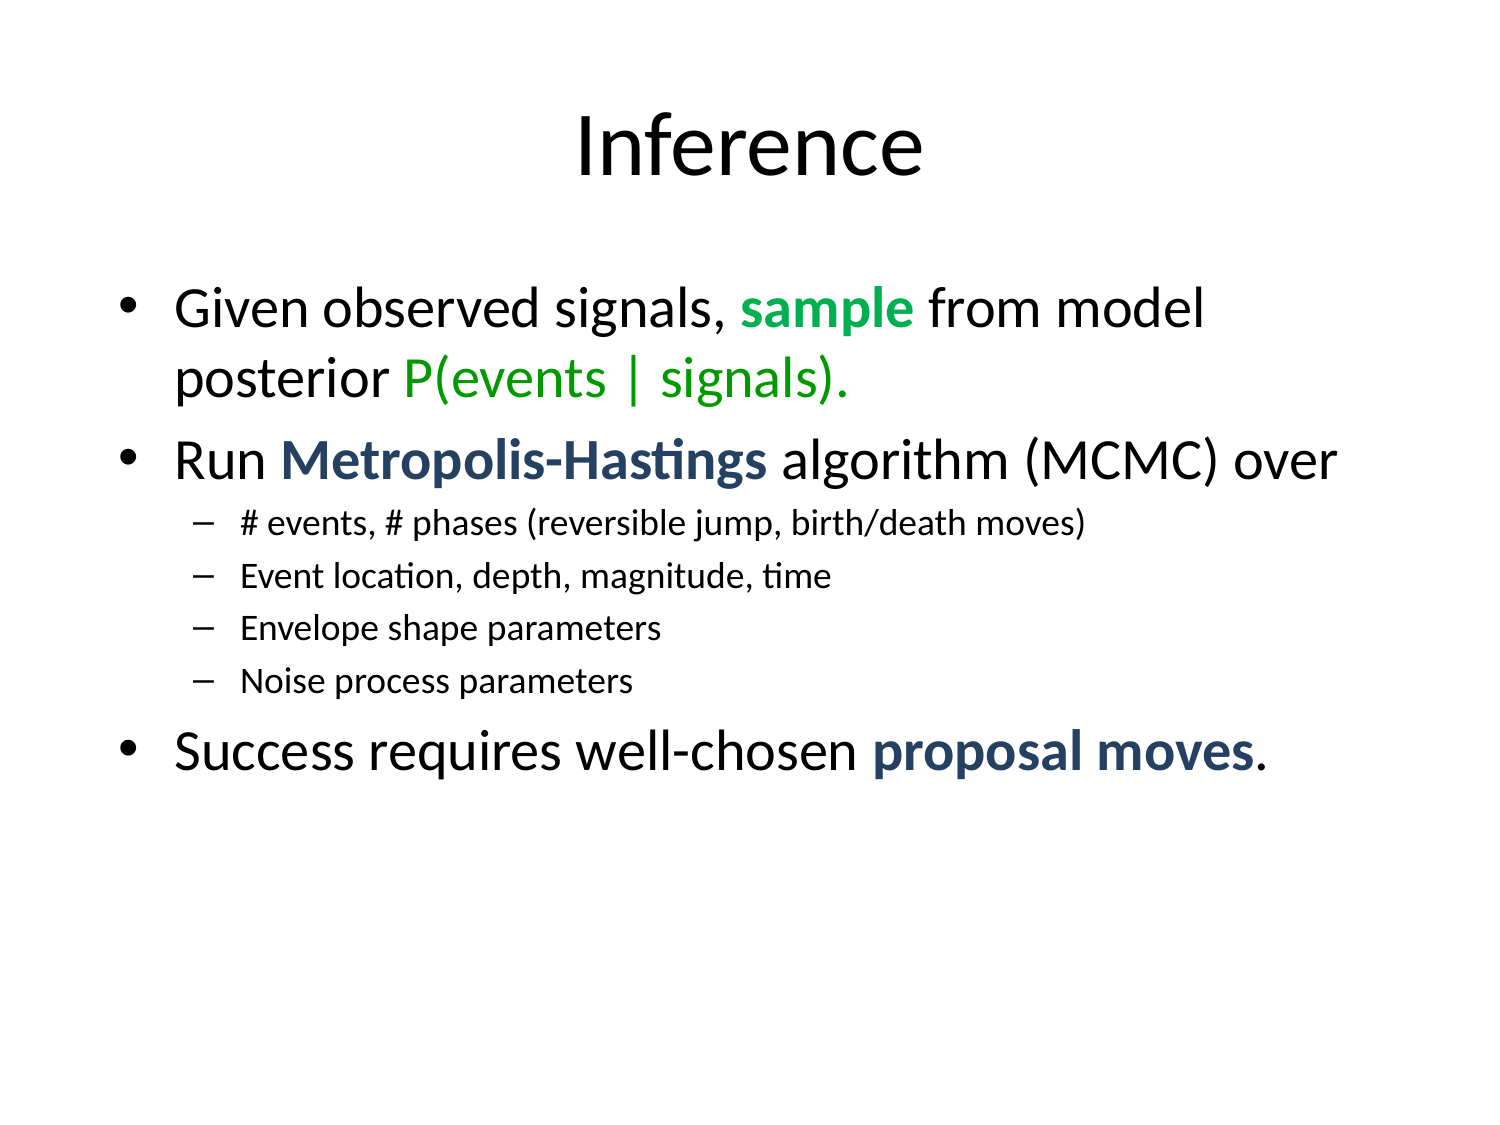

# Inference
Given observed signals, sample from model posterior P(events | signals).
Run Metropolis-Hastings algorithm (MCMC) over
# events, # phases (reversible jump, birth/death moves)
Event location, depth, magnitude, time
Envelope shape parameters
Noise process parameters
Success requires well-chosen proposal moves.